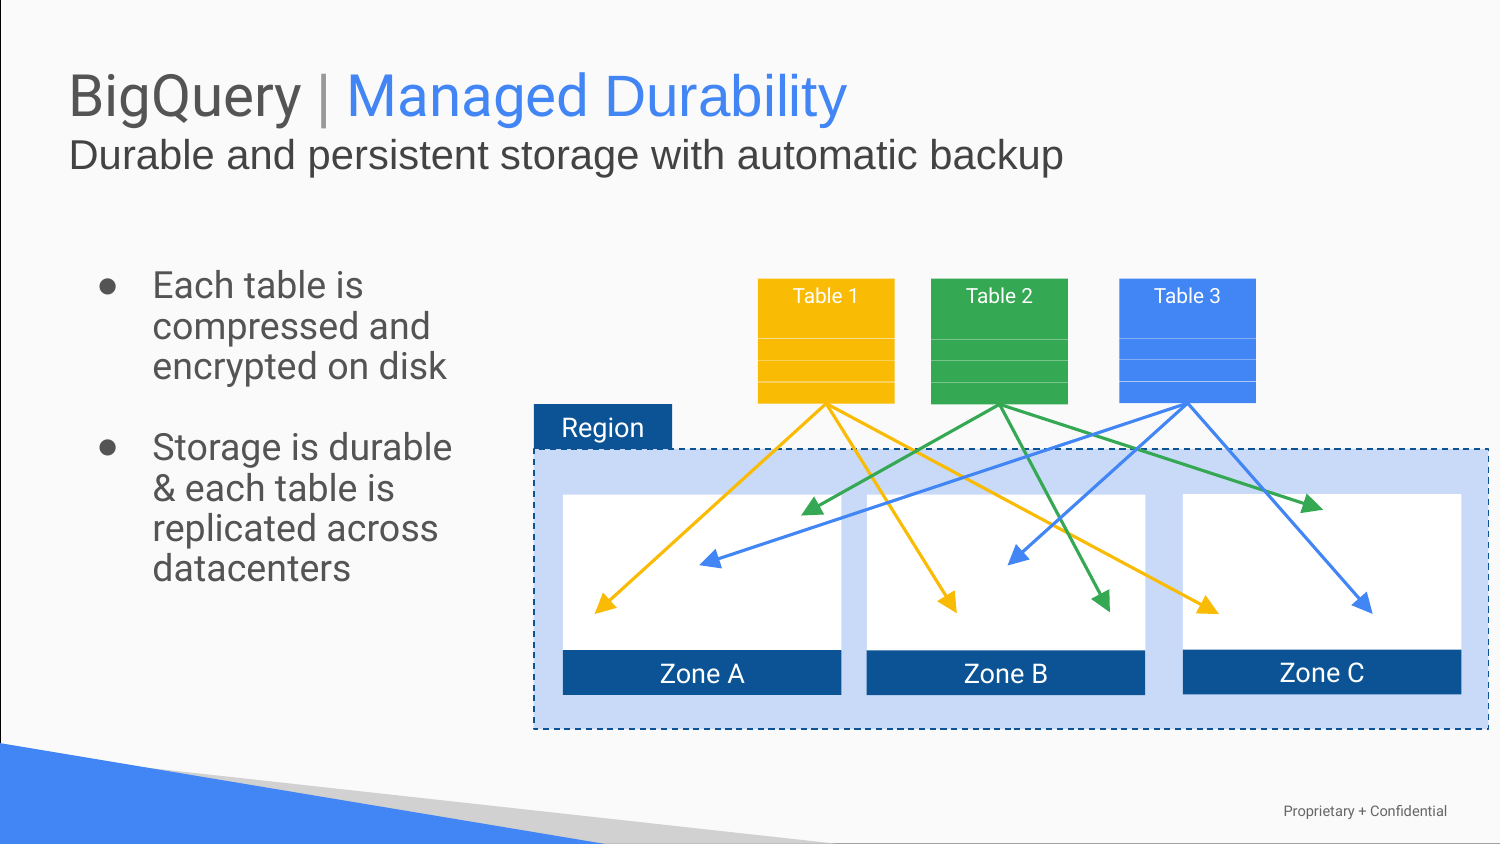

BigQuery | Managed Durability
Durable and persistent storage with automatic backup
Each table is compressed and encrypted on disk

Storage is durable & each table is replicated across datacenters
Table 3
Table 1
Table 2

Region

2

2

3

3

2

1

1

1

3

Zone C
Zone A
Zone B